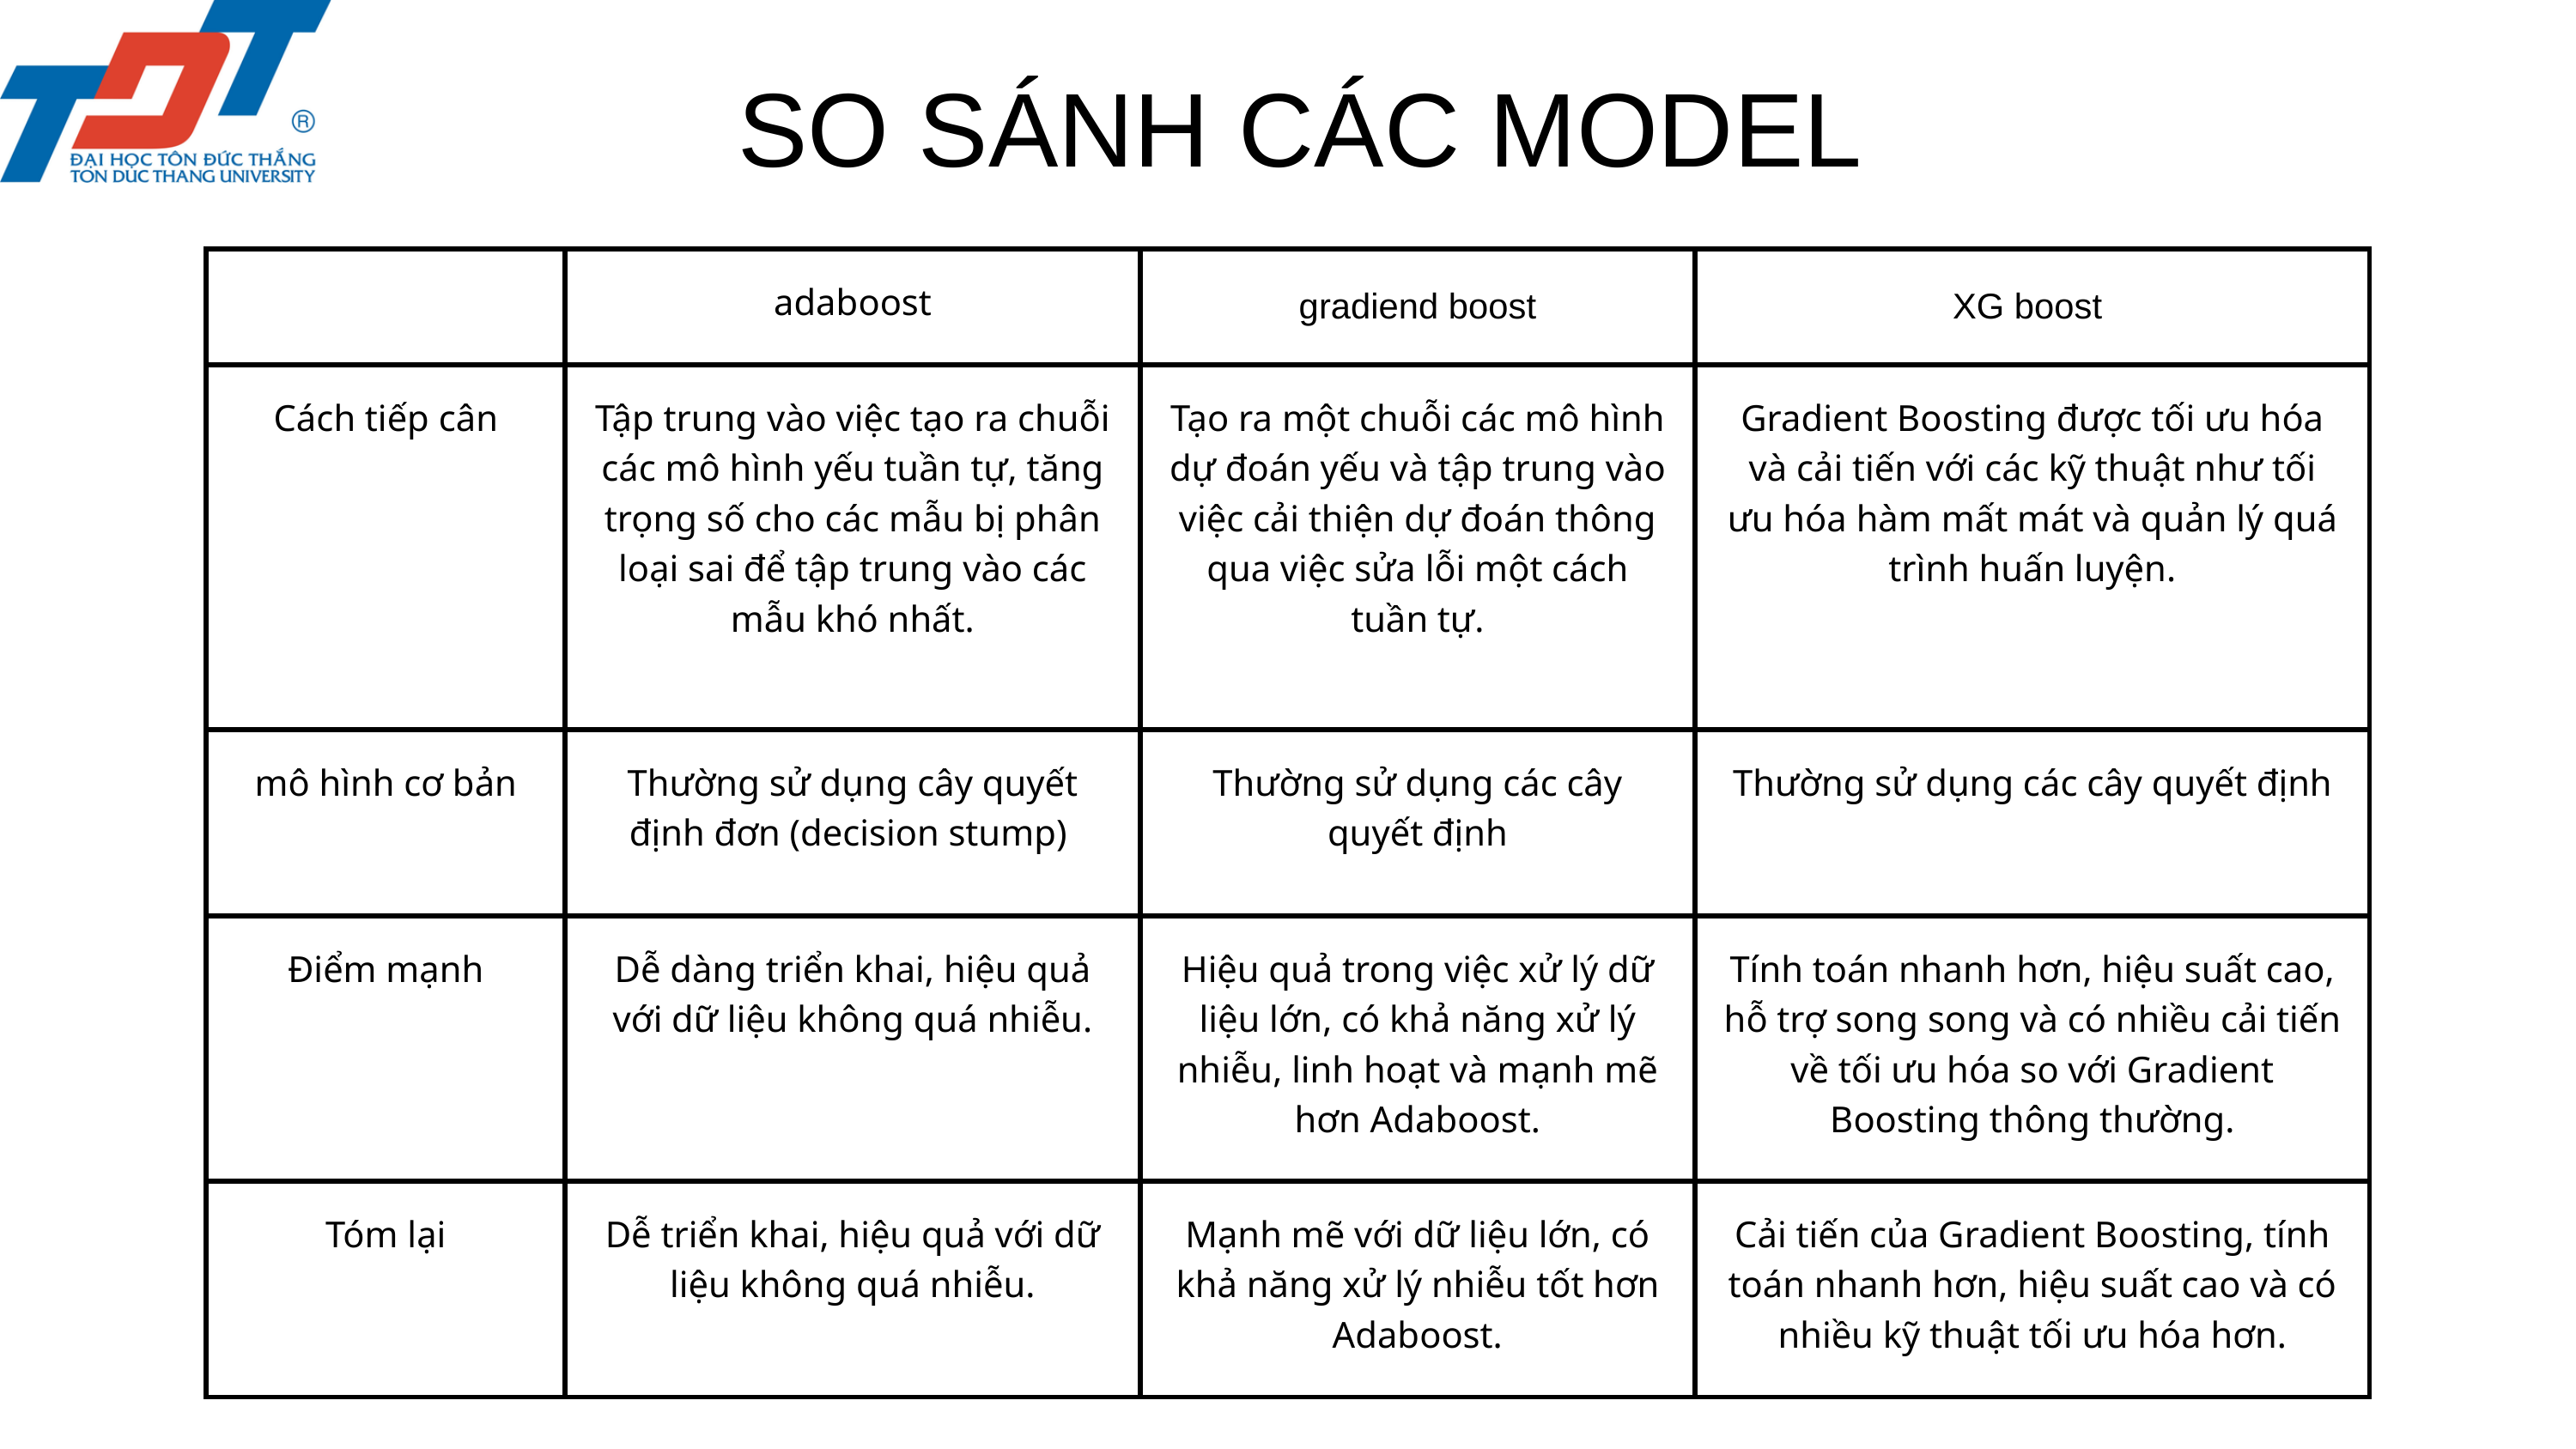

SO SÁNH CÁC MODEL
|  | adaboost | gradiend boost | XG boost |
| --- | --- | --- | --- |
| Cách tiếp cân | Tập trung vào việc tạo ra chuỗi các mô hình yếu tuần tự, tăng trọng số cho các mẫu bị phân loại sai để tập trung vào các mẫu khó nhất. | Tạo ra một chuỗi các mô hình dự đoán yếu và tập trung vào việc cải thiện dự đoán thông qua việc sửa lỗi một cách tuần tự. | Gradient Boosting được tối ưu hóa và cải tiến với các kỹ thuật như tối ưu hóa hàm mất mát và quản lý quá trình huấn luyện. |
| mô hình cơ bản | Thường sử dụng cây quyết định đơn (decision stump) | Thường sử dụng các cây quyết định | Thường sử dụng các cây quyết định |
| Điểm mạnh | Dễ dàng triển khai, hiệu quả với dữ liệu không quá nhiễu. | Hiệu quả trong việc xử lý dữ liệu lớn, có khả năng xử lý nhiễu, linh hoạt và mạnh mẽ hơn Adaboost. | Tính toán nhanh hơn, hiệu suất cao, hỗ trợ song song và có nhiều cải tiến về tối ưu hóa so với Gradient Boosting thông thường. |
| Tóm lại | Dễ triển khai, hiệu quả với dữ liệu không quá nhiễu. | Mạnh mẽ với dữ liệu lớn, có khả năng xử lý nhiễu tốt hơn Adaboost. | Cải tiến của Gradient Boosting, tính toán nhanh hơn, hiệu suất cao và có nhiều kỹ thuật tối ưu hóa hơn. |